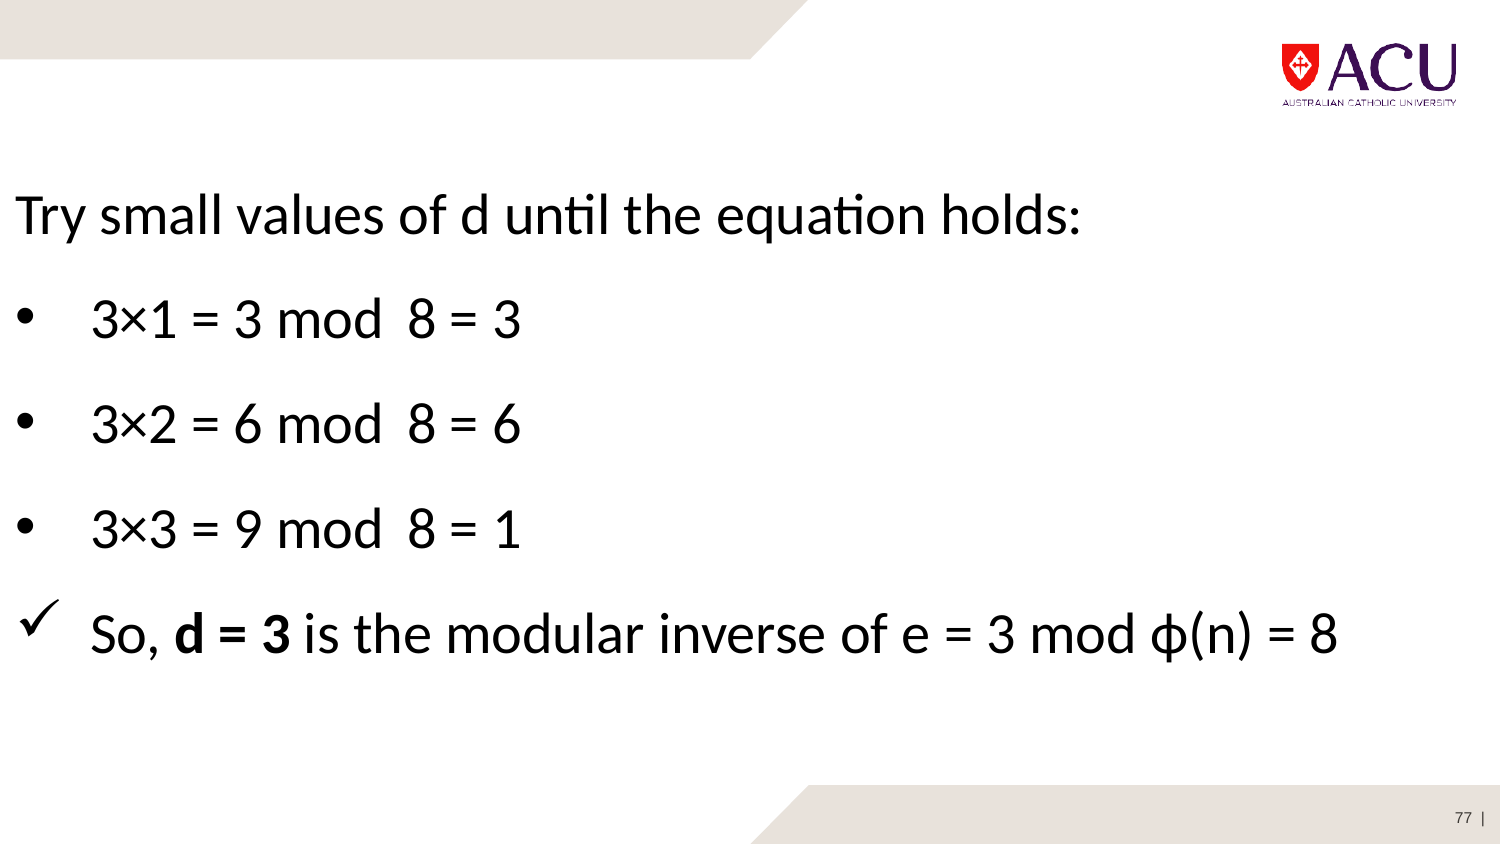

Try small values of d until the equation holds:
3×1 = 3 mod  8 = 3
3×2 = 6 mod  8 = 6
3×3 = 9 mod  8 = 1
So, d = 3 is the modular inverse of e = 3 mod ϕ(n) = 8
77 |